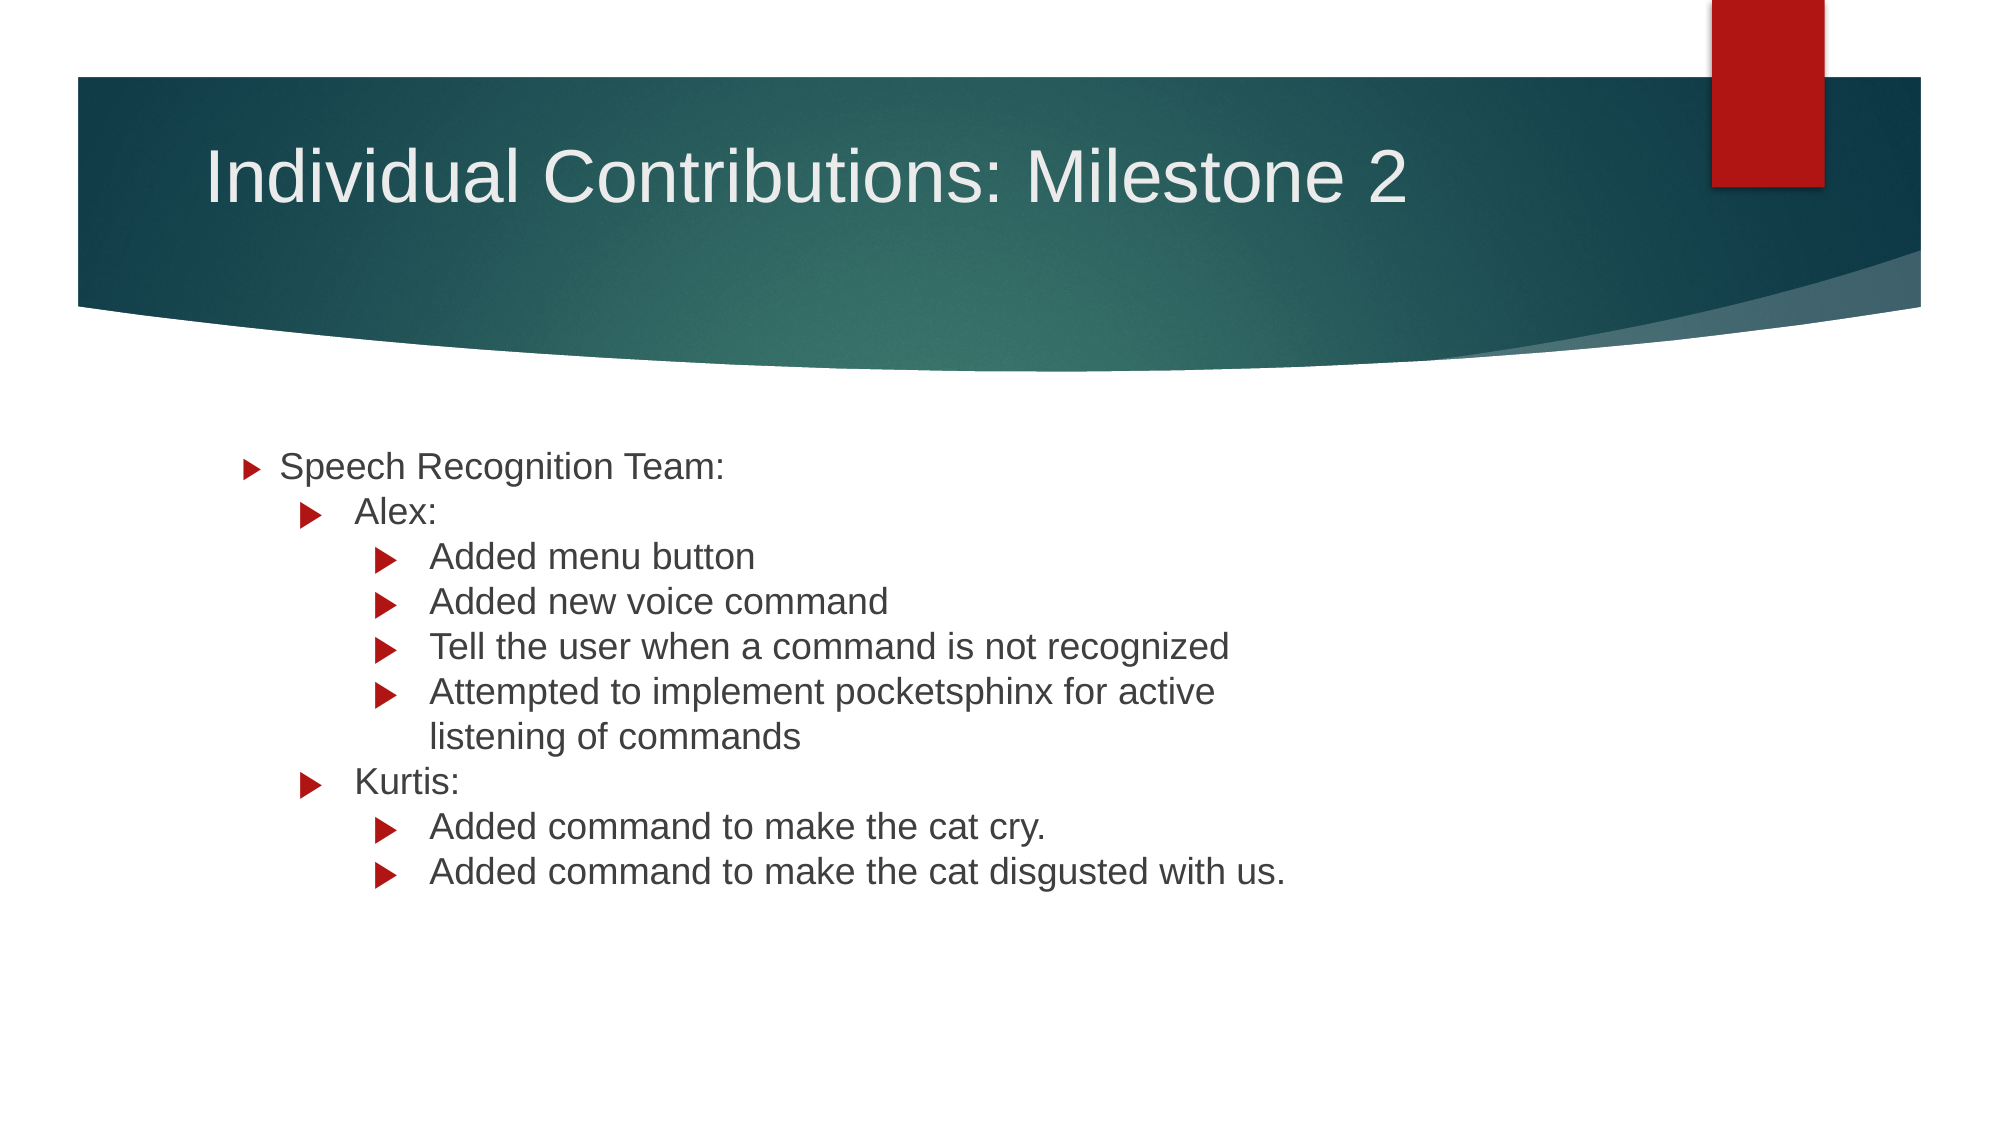

# Individual Contributions: Milestone 2

Speech Recognition Team:
Alex:
Added menu button
Added new voice command
Tell the user when a command is not recognized
Attempted to implement pocketsphinx for active listening of commands
Kurtis:
Added command to make the cat cry.
Added command to make the cat disgusted with us.